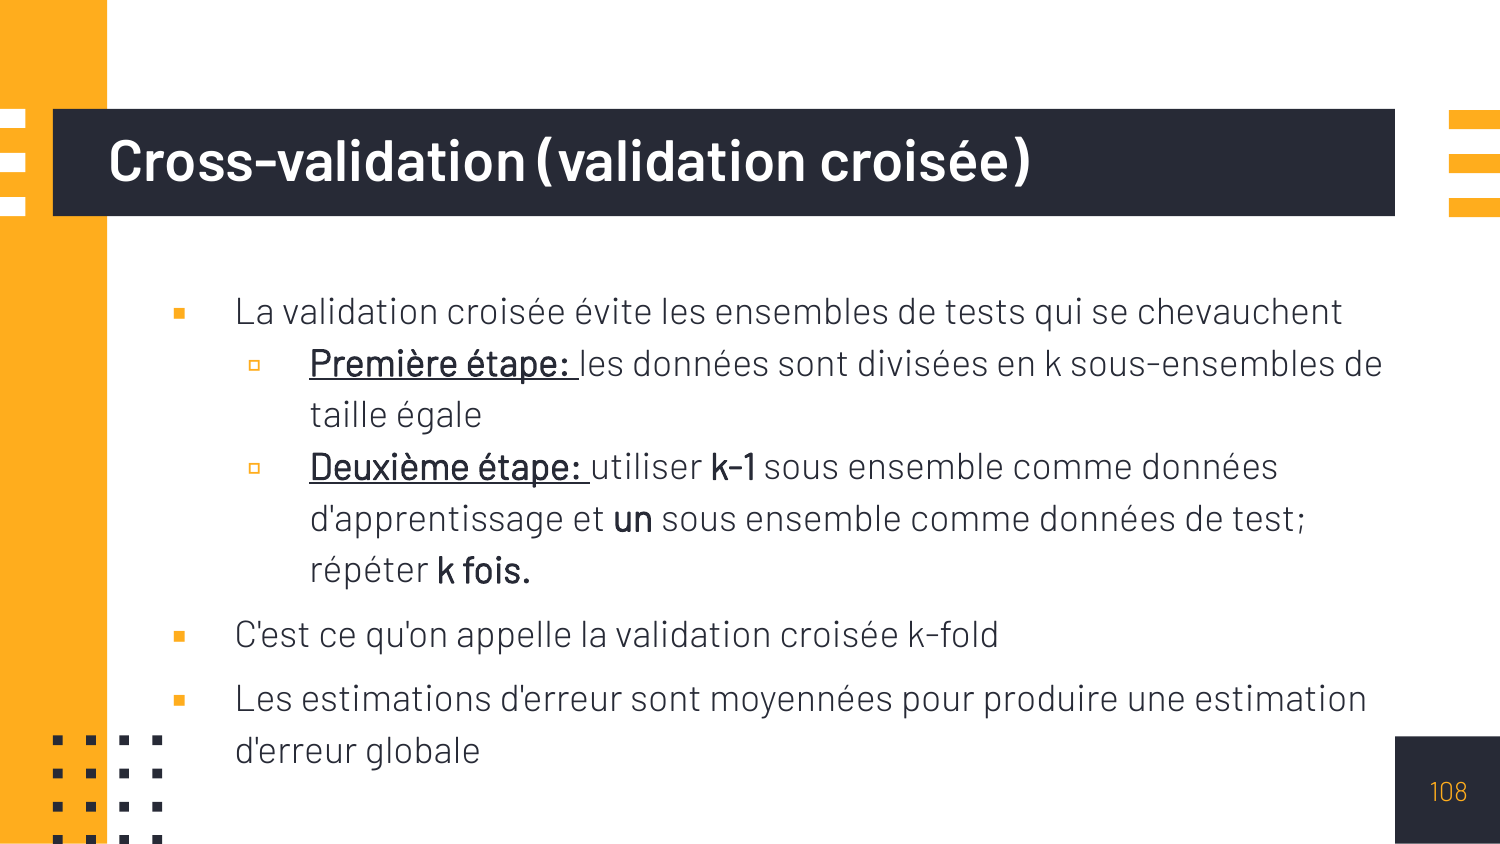

# Cross-validation (validation croisée)
La validation croisée évite les ensembles de tests qui se chevauchent
Première étape: les données sont divisées en k sous-ensembles de taille égale
Deuxième étape: utiliser k-1 sous ensemble comme données d'apprentissage et un sous ensemble comme données de test; répéter k fois.
C'est ce qu'on appelle la validation croisée k-fold
Les estimations d'erreur sont moyennées pour produire une estimation d'erreur globale
108